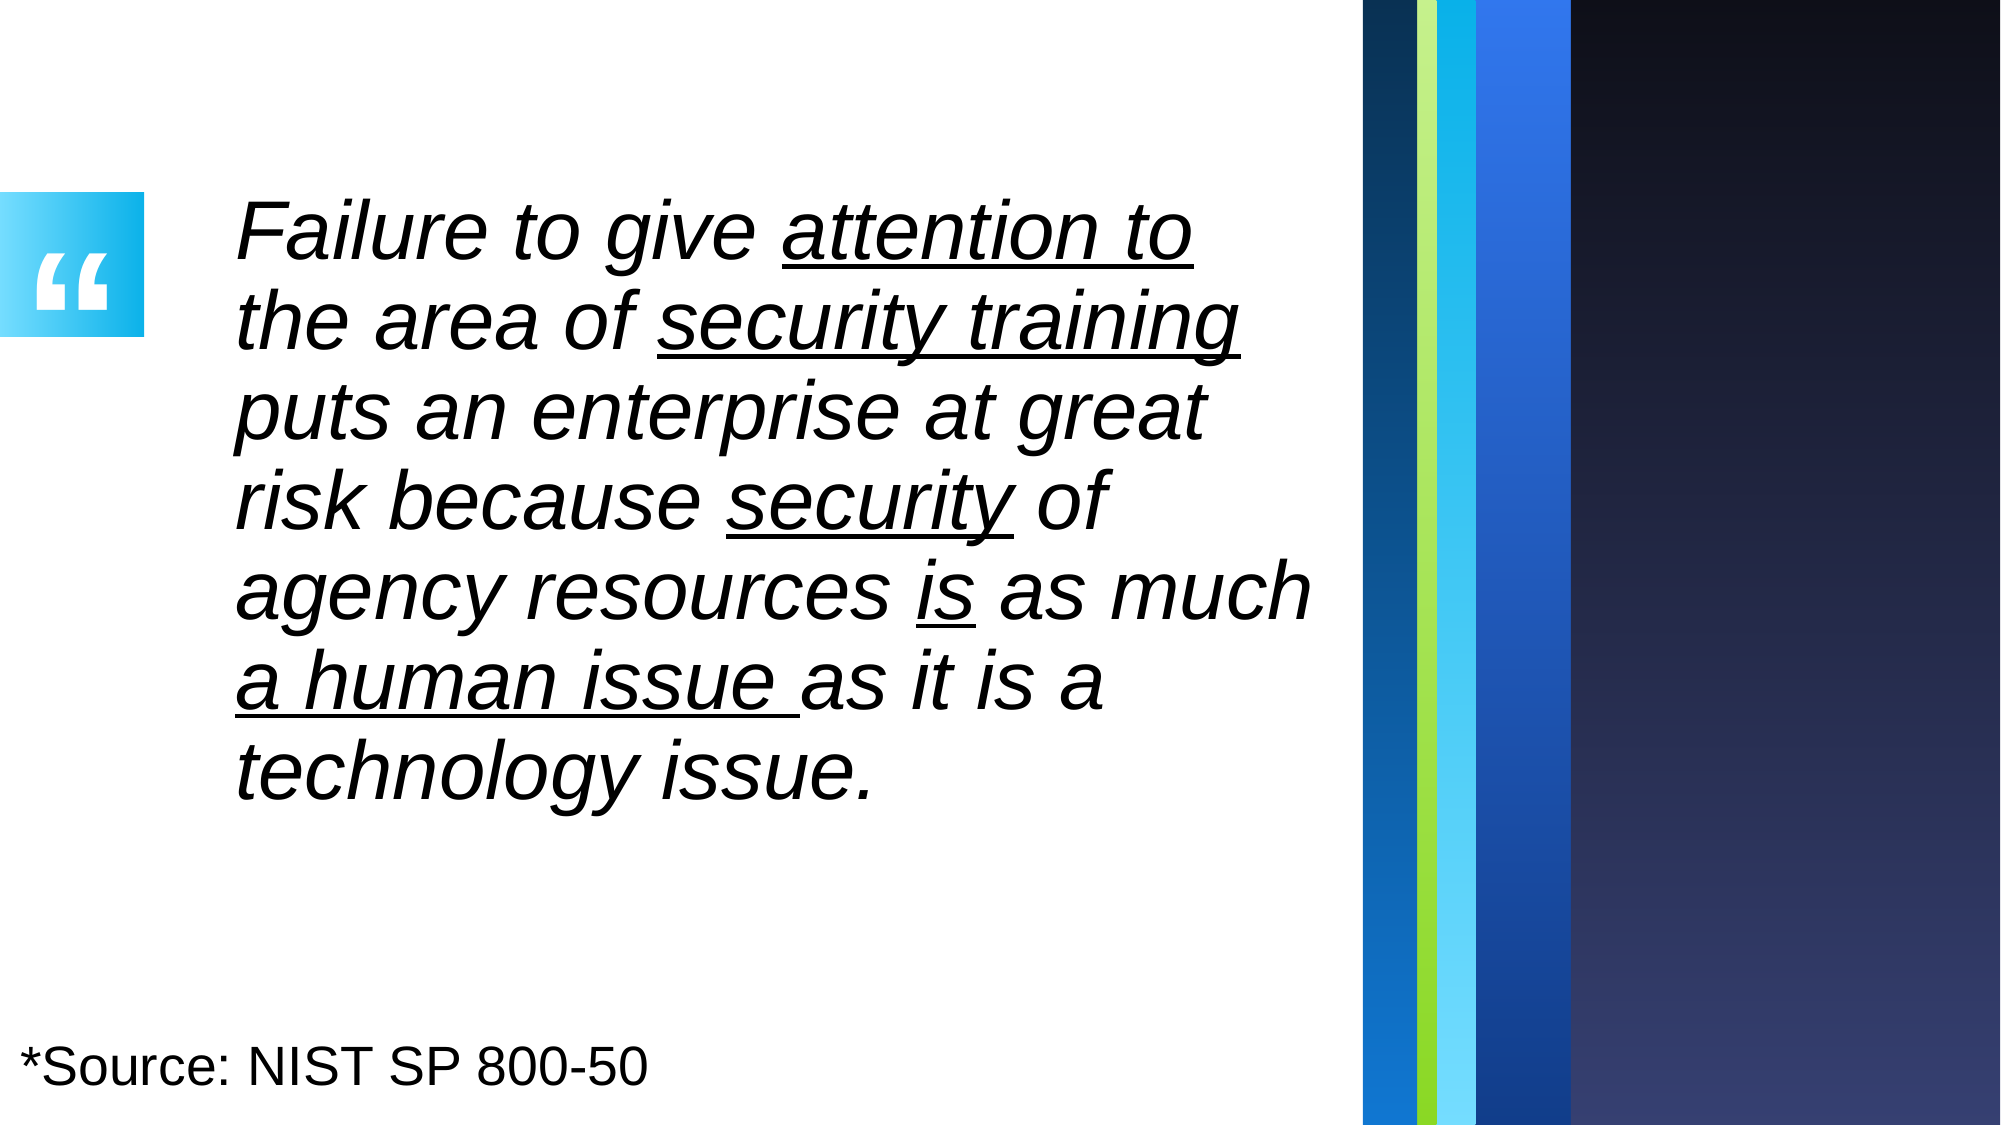

Failure to give attention to the area of security training puts an enterprise at great risk because security of agency resources is as much a human issue as it is a technology issue.
*Source: NIST SP 800-50